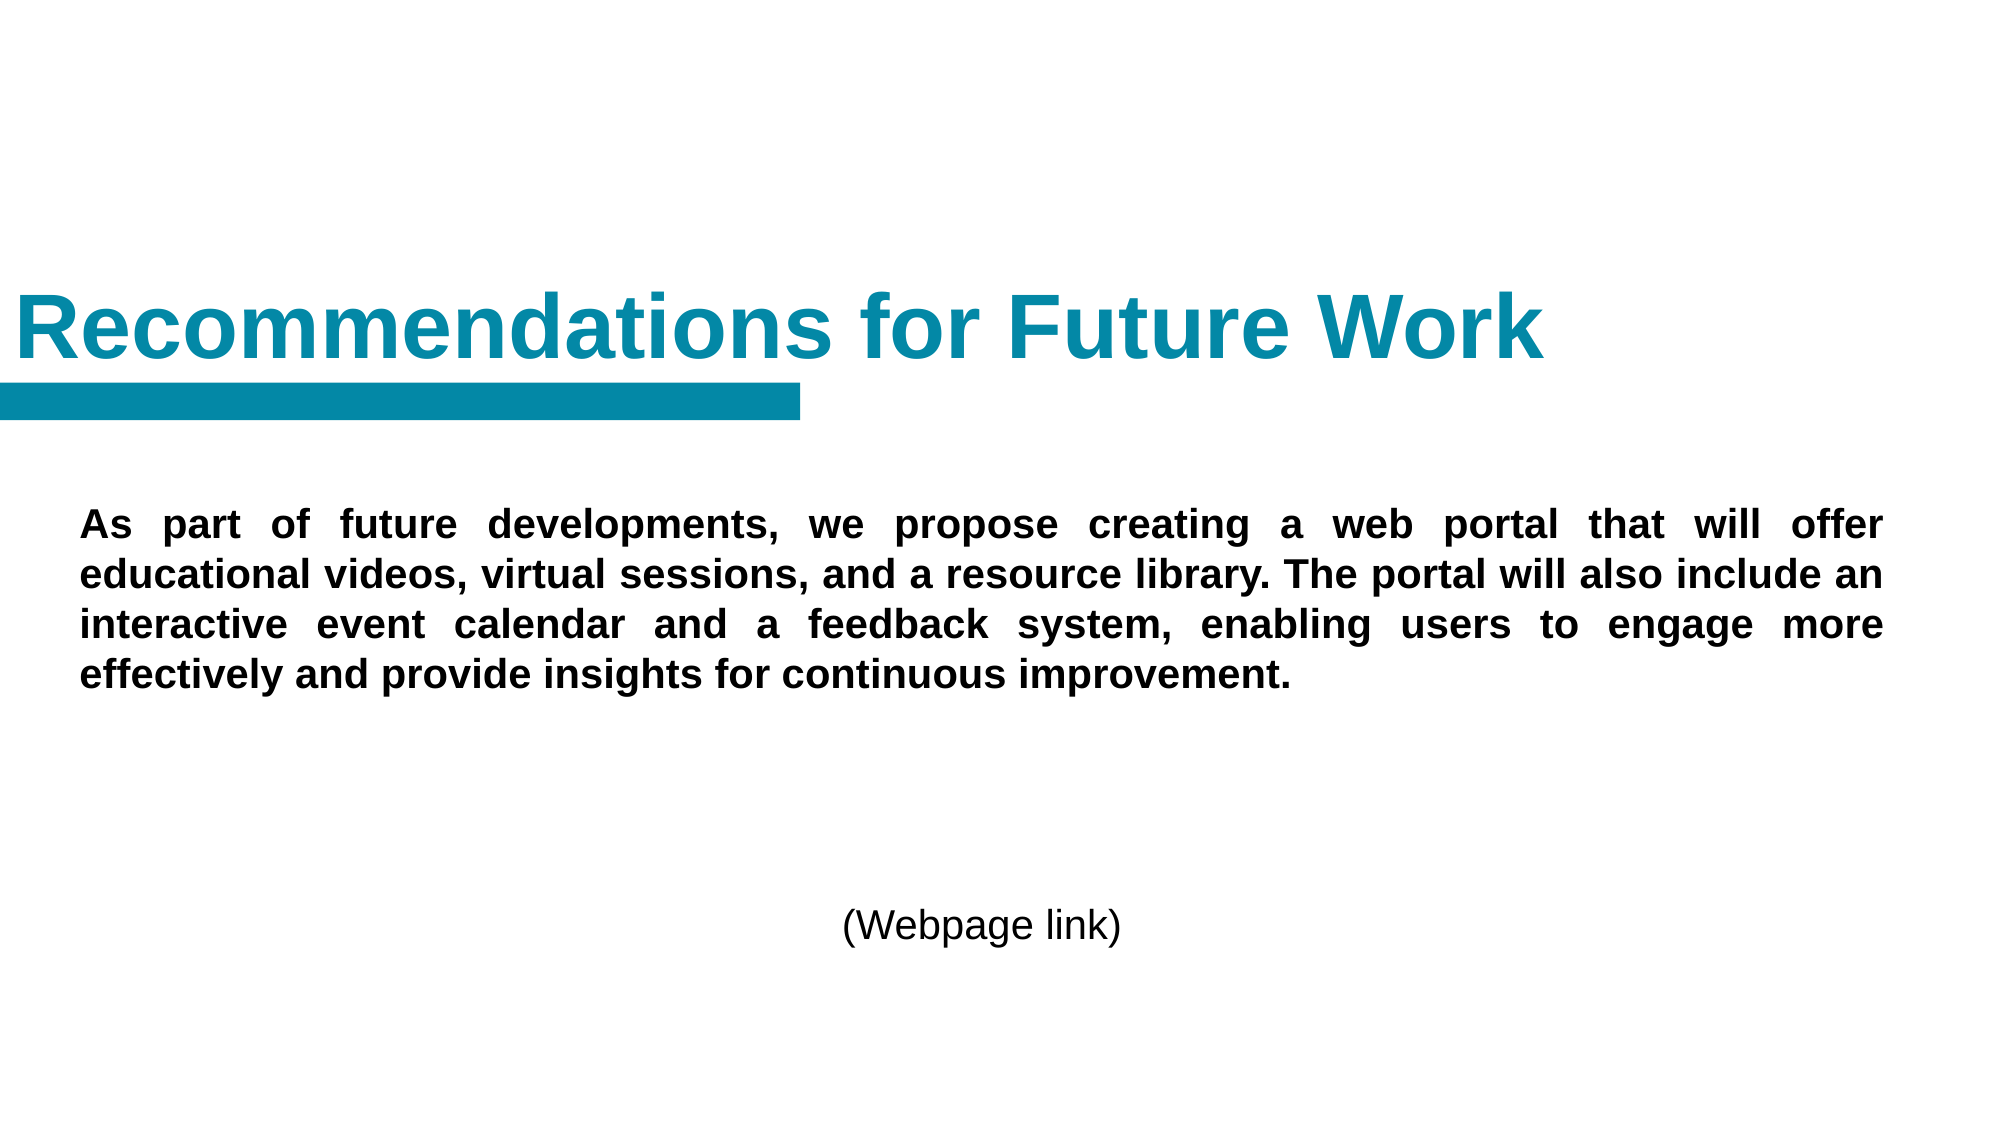

Recommendations for Future Work

As part of future developments, we propose creating a web portal that will offer educational videos, virtual sessions, and a resource library. The portal will also include an interactive event calendar and a feedback system, enabling users to engage more effectively and provide insights for continuous improvement.

(Webpage link)

Pitch deck title
33